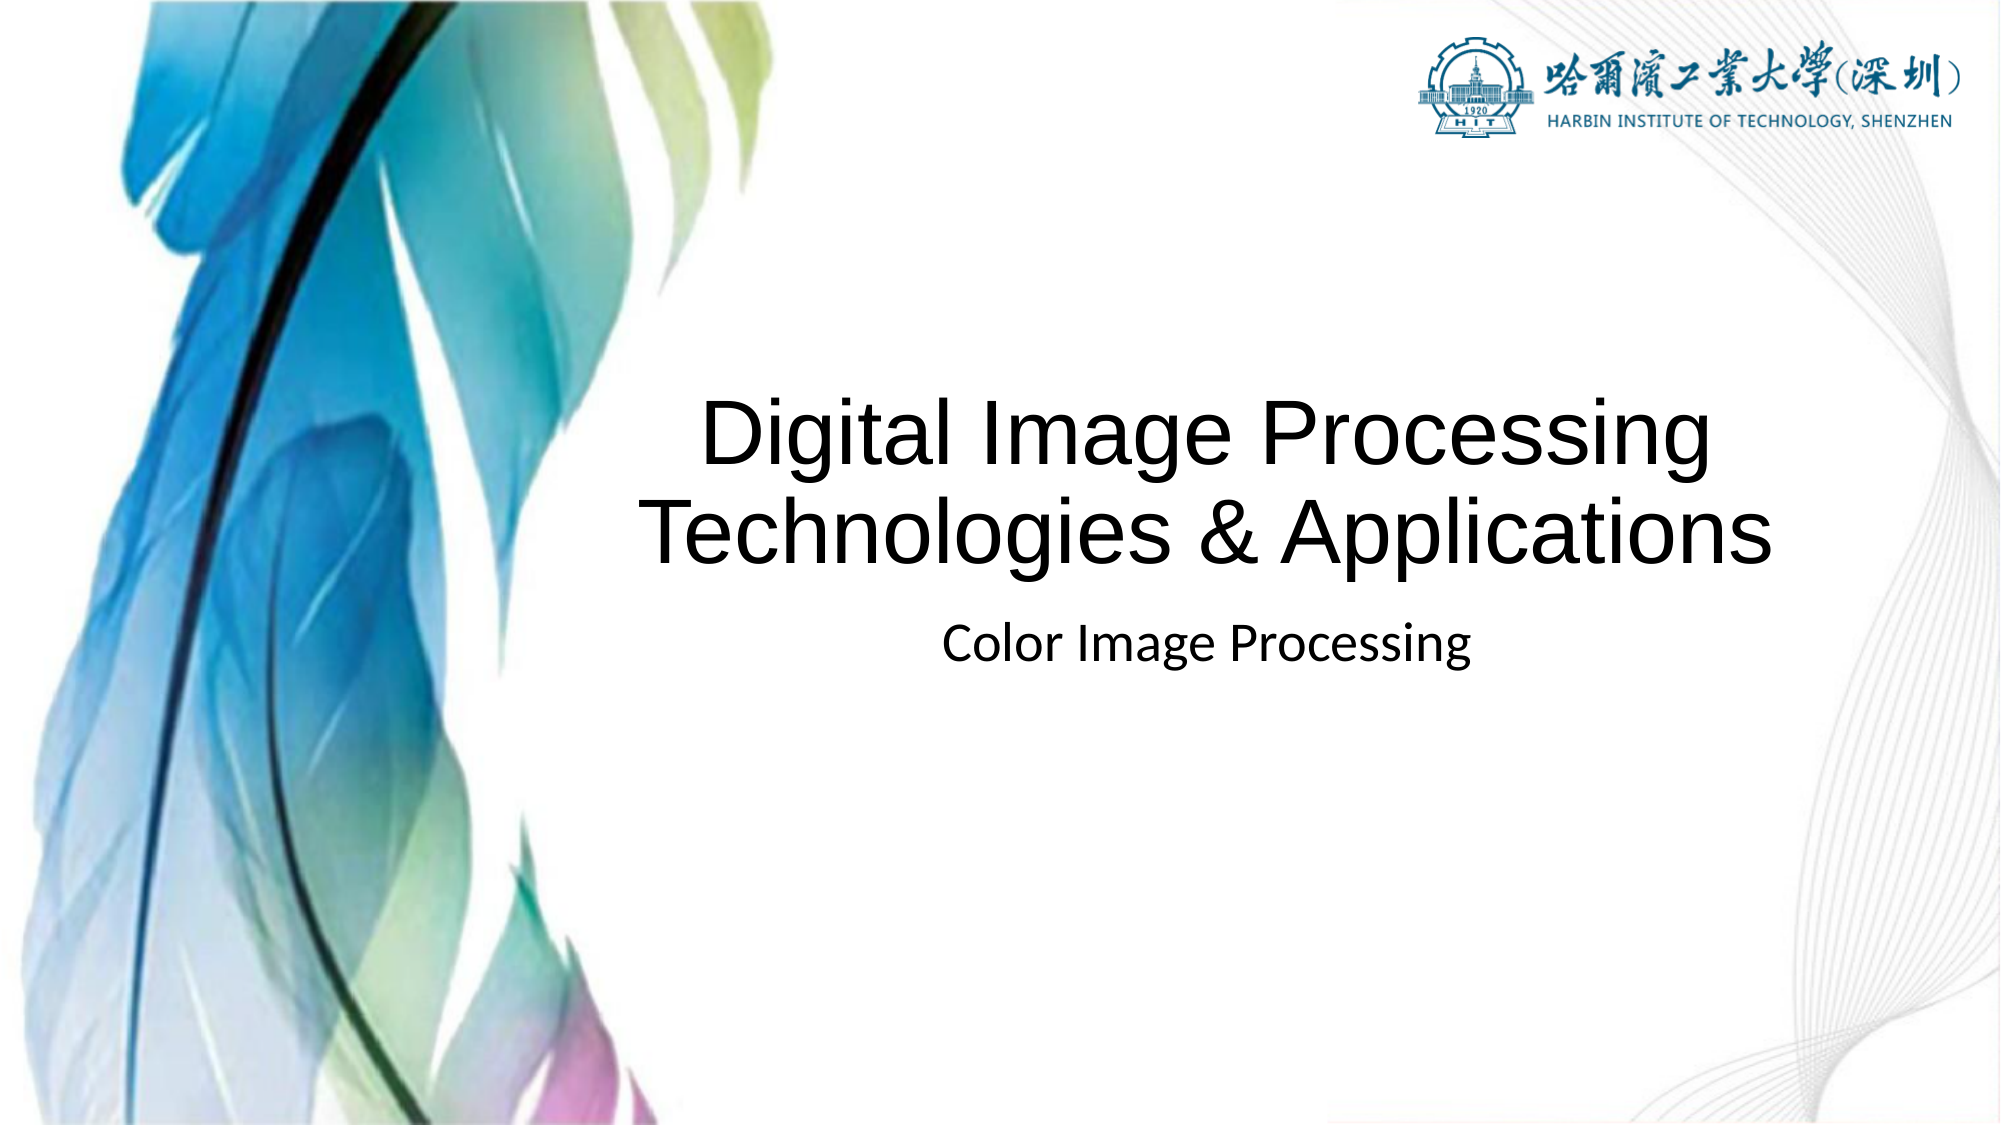

# Digital Image Processing Technologies & Applications
Color Image Processing